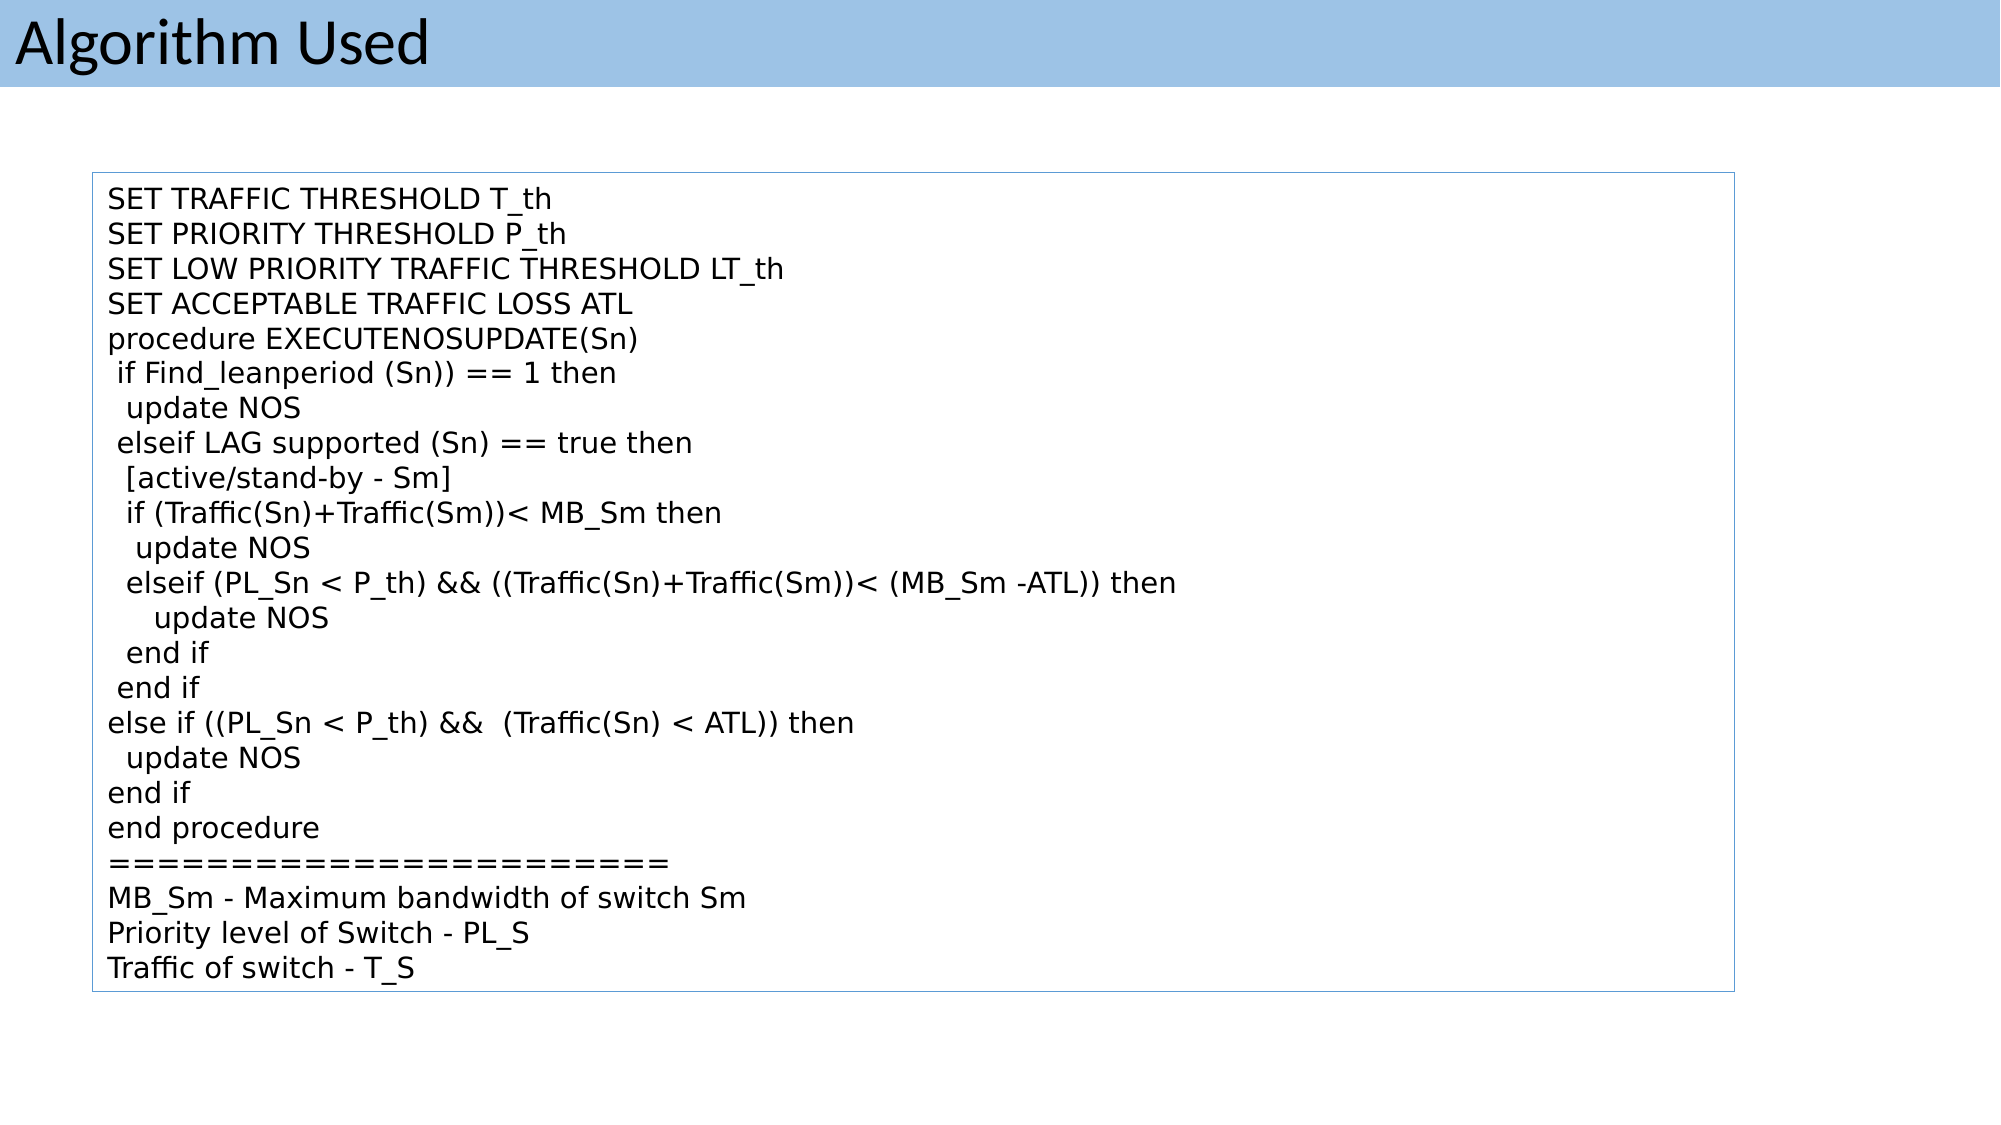

# Algorithm Used
SET TRAFFIC THRESHOLD T_th
SET PRIORITY THRESHOLD P_th
SET LOW PRIORITY TRAFFIC THRESHOLD LT_th
SET ACCEPTABLE TRAFFIC LOSS ATL
procedure EXECUTENOSUPDATE(Sn)
 if Find_leanperiod (Sn)) == 1 then
  update NOS
 elseif LAG supported (Sn) == true then
  [active/stand-by - Sm]
  if (Traffic(Sn)+Traffic(Sm))< MB_Sm then
   update NOS
  elseif (PL_Sn < P_th) && ((Traffic(Sn)+Traffic(Sm))< (MB_Sm -ATL)) then
     update NOS
  end if
 end if
else if ((PL_Sn < P_th) &&  (Traffic(Sn) < ATL)) then
  update NOS
end if
end procedure
=======================
MB_Sm - Maximum bandwidth of switch Sm
Priority level of Switch - PL_S
Traffic of switch - T_S